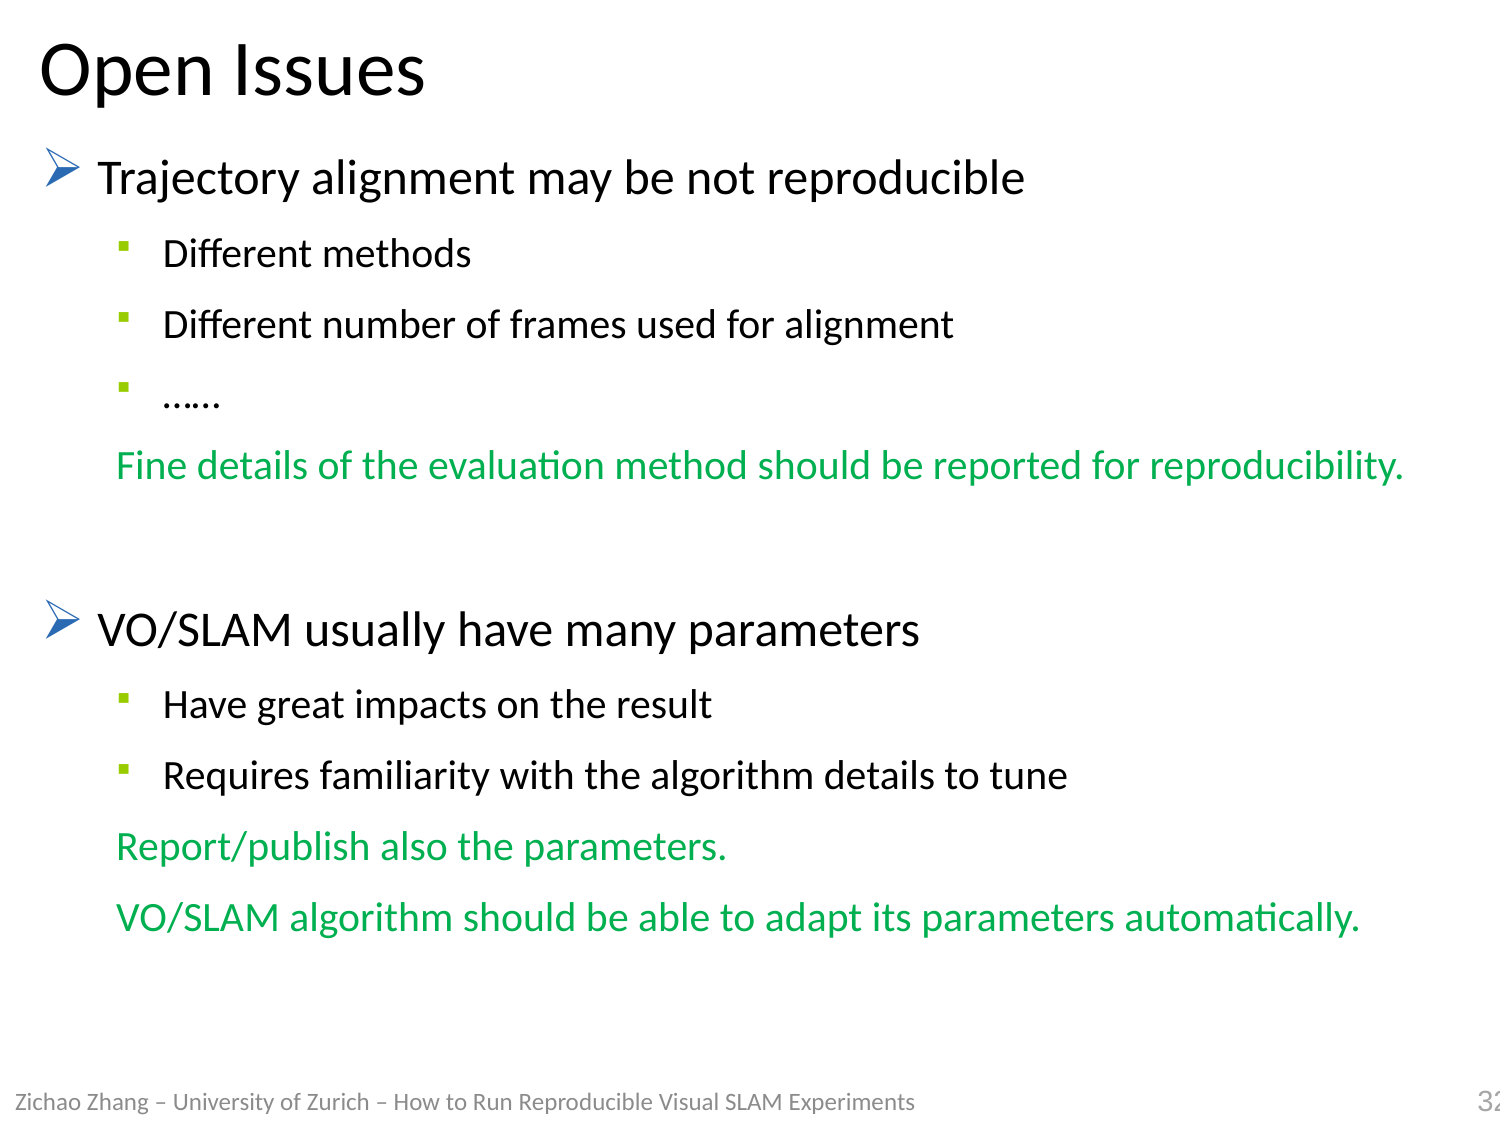

# Open Issues
Trajectory alignment may be not reproducible
Different methods
Different number of frames used for alignment
……
Fine details of the evaluation method should be reported for reproducibility.

VO/SLAM usually have many parameters
Have great impacts on the result
Requires familiarity with the algorithm details to tune
Report/publish also the parameters.
VO/SLAM algorithm should be able to adapt its parameters automatically.

Zichao Zhang – University of Zurich – How to Run Reproducible Visual SLAM Experiments